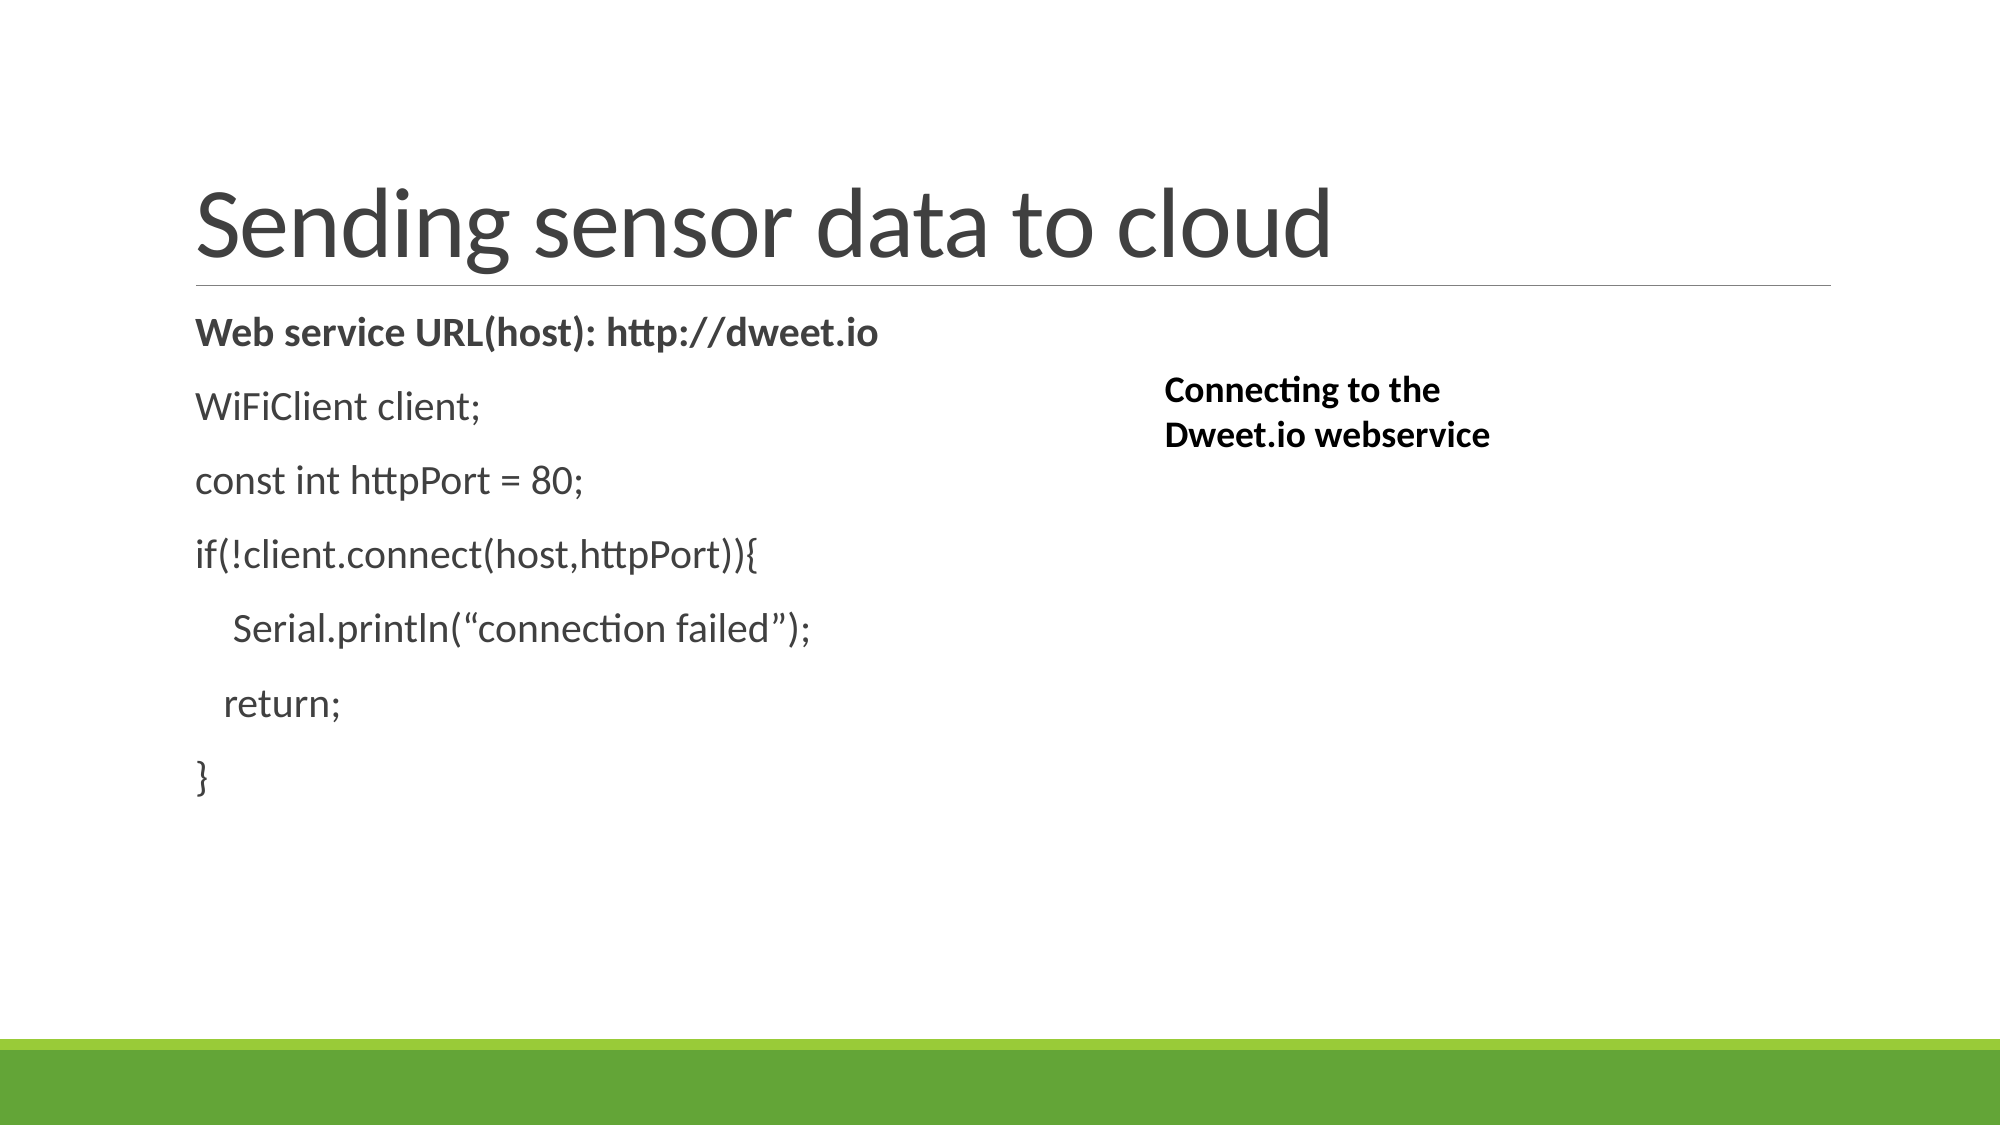

# Sending sensor data to cloud
Web service URL(host): http://dweet.io
WiFiClient client;
const int httpPort = 80;
if(!client.connect(host,httpPort)){
    Serial.println(“connection failed”);
   return;
}
Connecting to the Dweet.io webservice